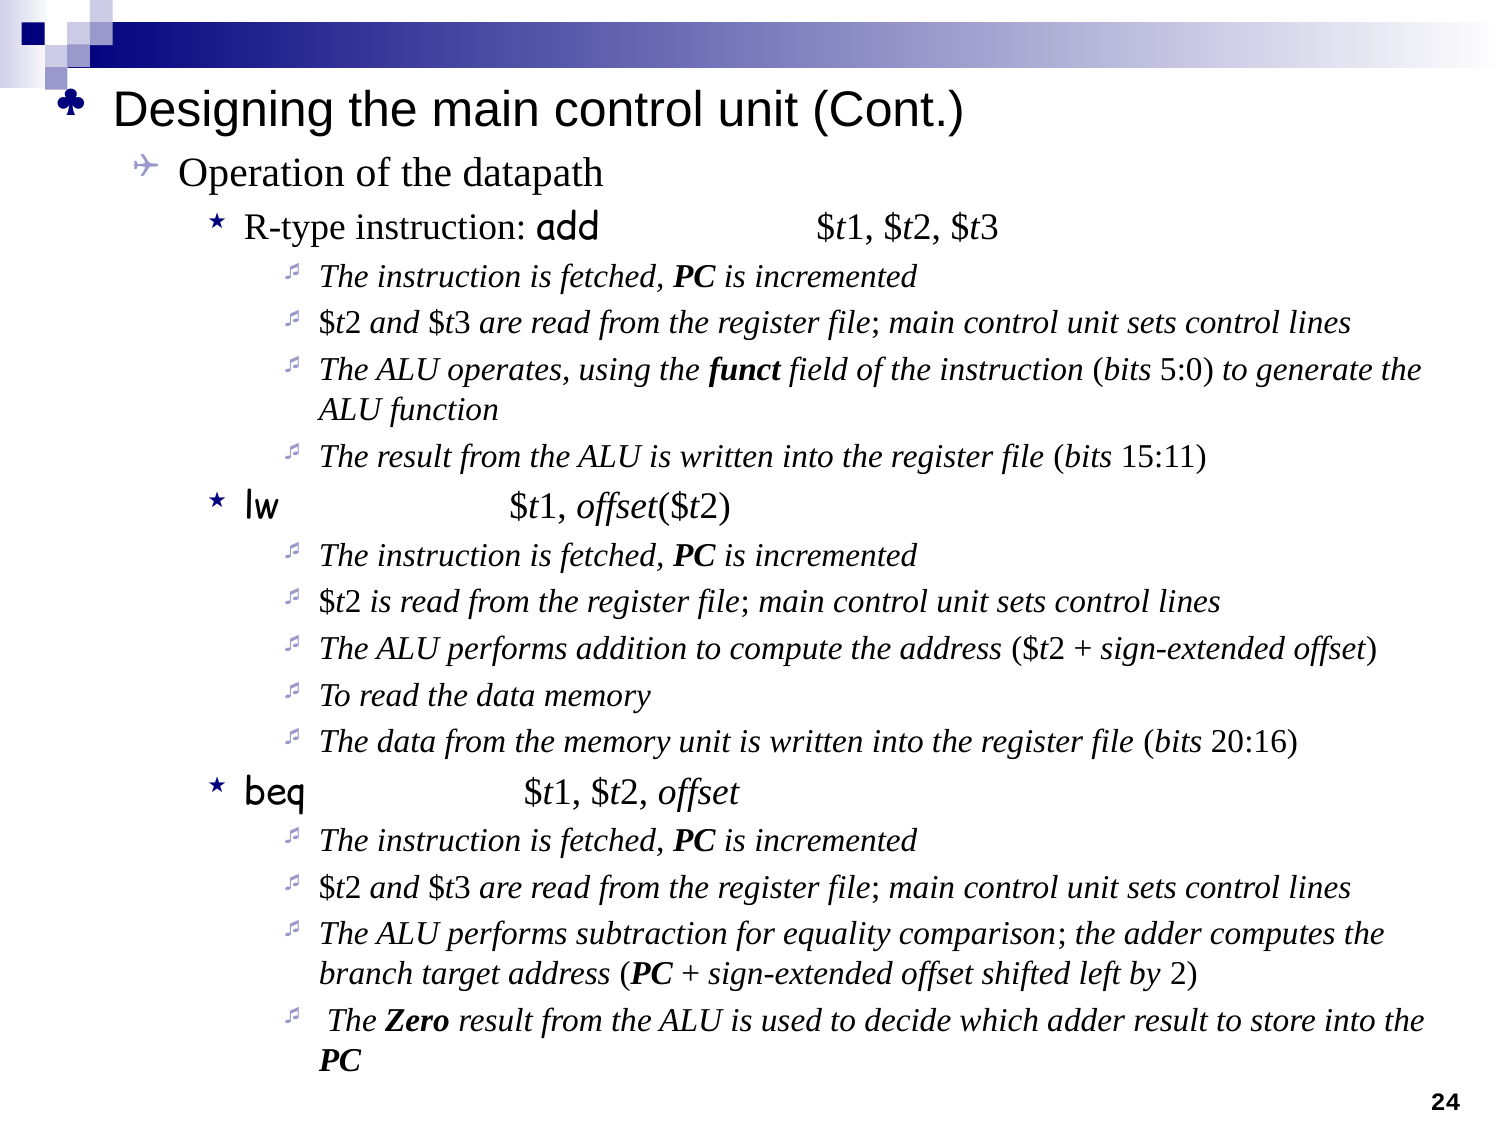

Designing the main control unit (Cont.)
Operation of the datapath
R-type instruction: add	$t1, $t2, $t3
The instruction is fetched, PC is incremented
$t2 and $t3 are read from the register file; main control unit sets control lines
The ALU operates, using the funct field of the instruction (bits 5:0) to generate the ALU function
The result from the ALU is written into the register file (bits 15:11)
lw	$t1, offset($t2)
The instruction is fetched, PC is incremented
$t2 is read from the register file; main control unit sets control lines
The ALU performs addition to compute the address ($t2 + sign-extended offset)
To read the data memory
The data from the memory unit is written into the register file (bits 20:16)
beq	$t1, $t2, offset
The instruction is fetched, PC is incremented
$t2 and $t3 are read from the register file; main control unit sets control lines
The ALU performs subtraction for equality comparison; the adder computes the branch target address (PC + sign-extended offset shifted left by 2)
 The Zero result from the ALU is used to decide which adder result to store into the PC
24